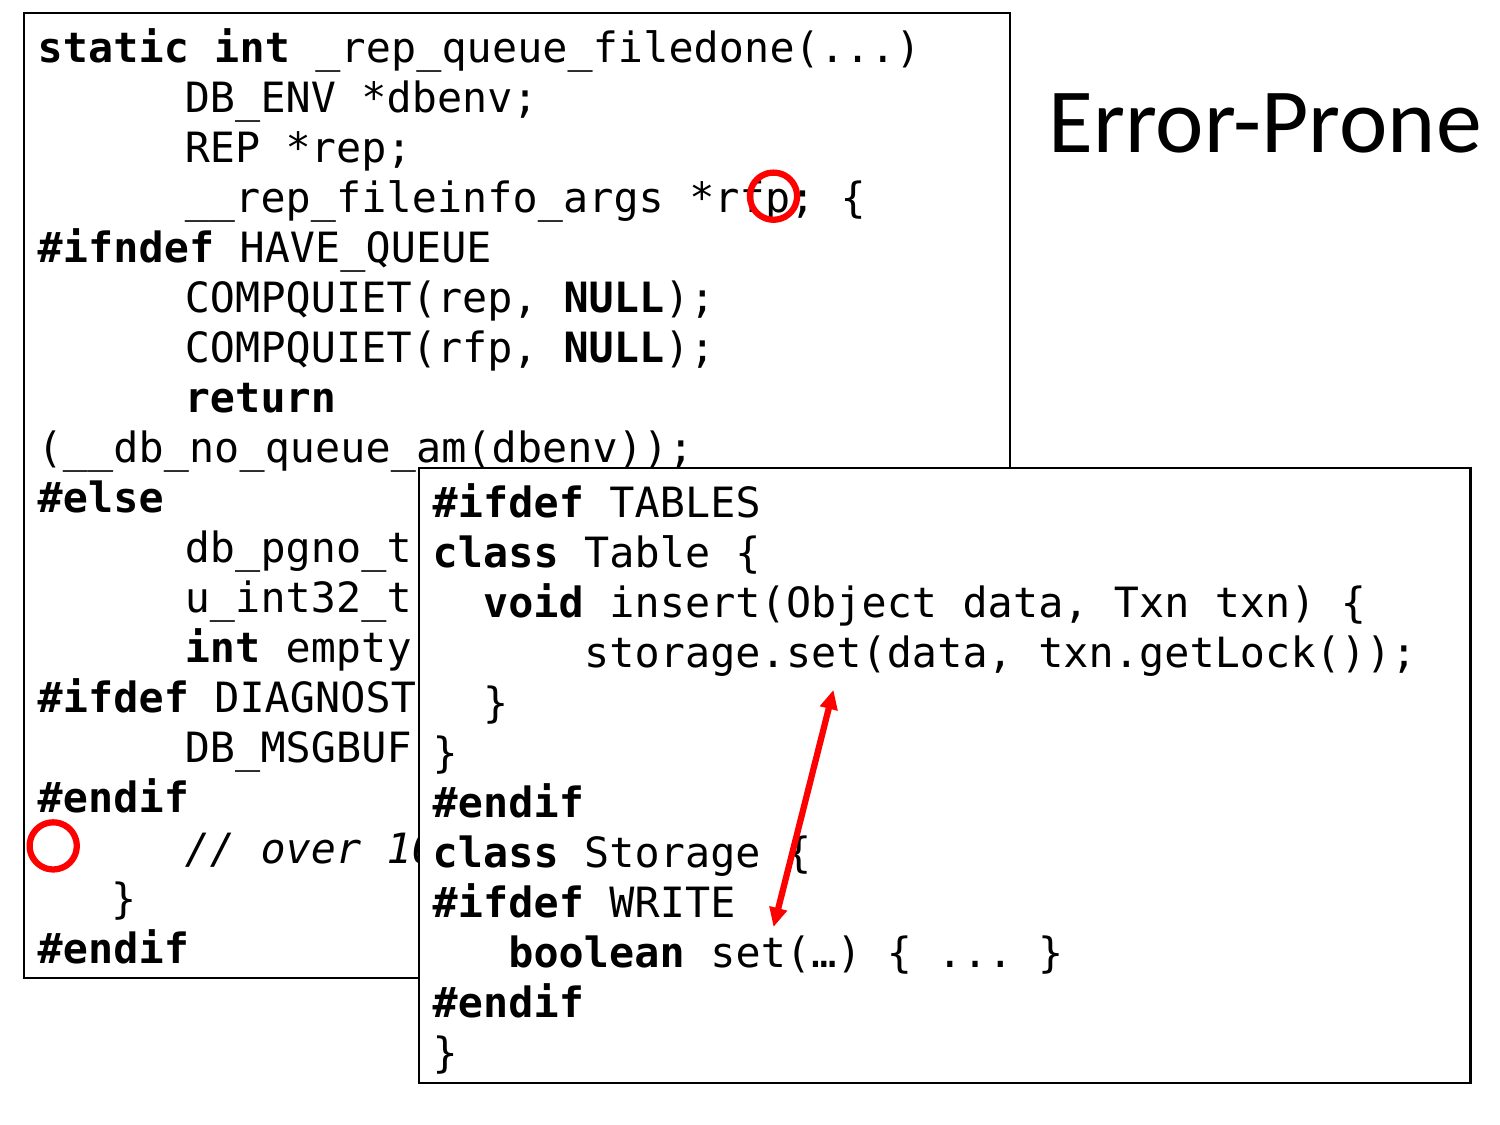

static int _rep_queue_filedone(...)
		DB_ENV *dbenv;
		REP *rep;
		__rep_fileinfo_args *rfp; {
#ifndef HAVE_QUEUE
		COMPQUIET(rep, NULL);
		COMPQUIET(rfp, NULL);
		return (__db_no_queue_am(dbenv));
#else
		db_pgno_t first, last;
		u_int32_t flags;
		int empty, ret, t_ret;
#ifdef DIAGNOSTIC
		DB_MSGBUF mb;
#endif
		// over 100 lines of add. code
	}
#endif
Error-Prone

#ifdef TABLES
class Table {
  void insert(Object data, Txn txn) {
      storage.set(data, txn.getLock());
  }
}
#endif
class Storage {
#ifdef WRITE
   boolean set(…) { ... }
#endif
}